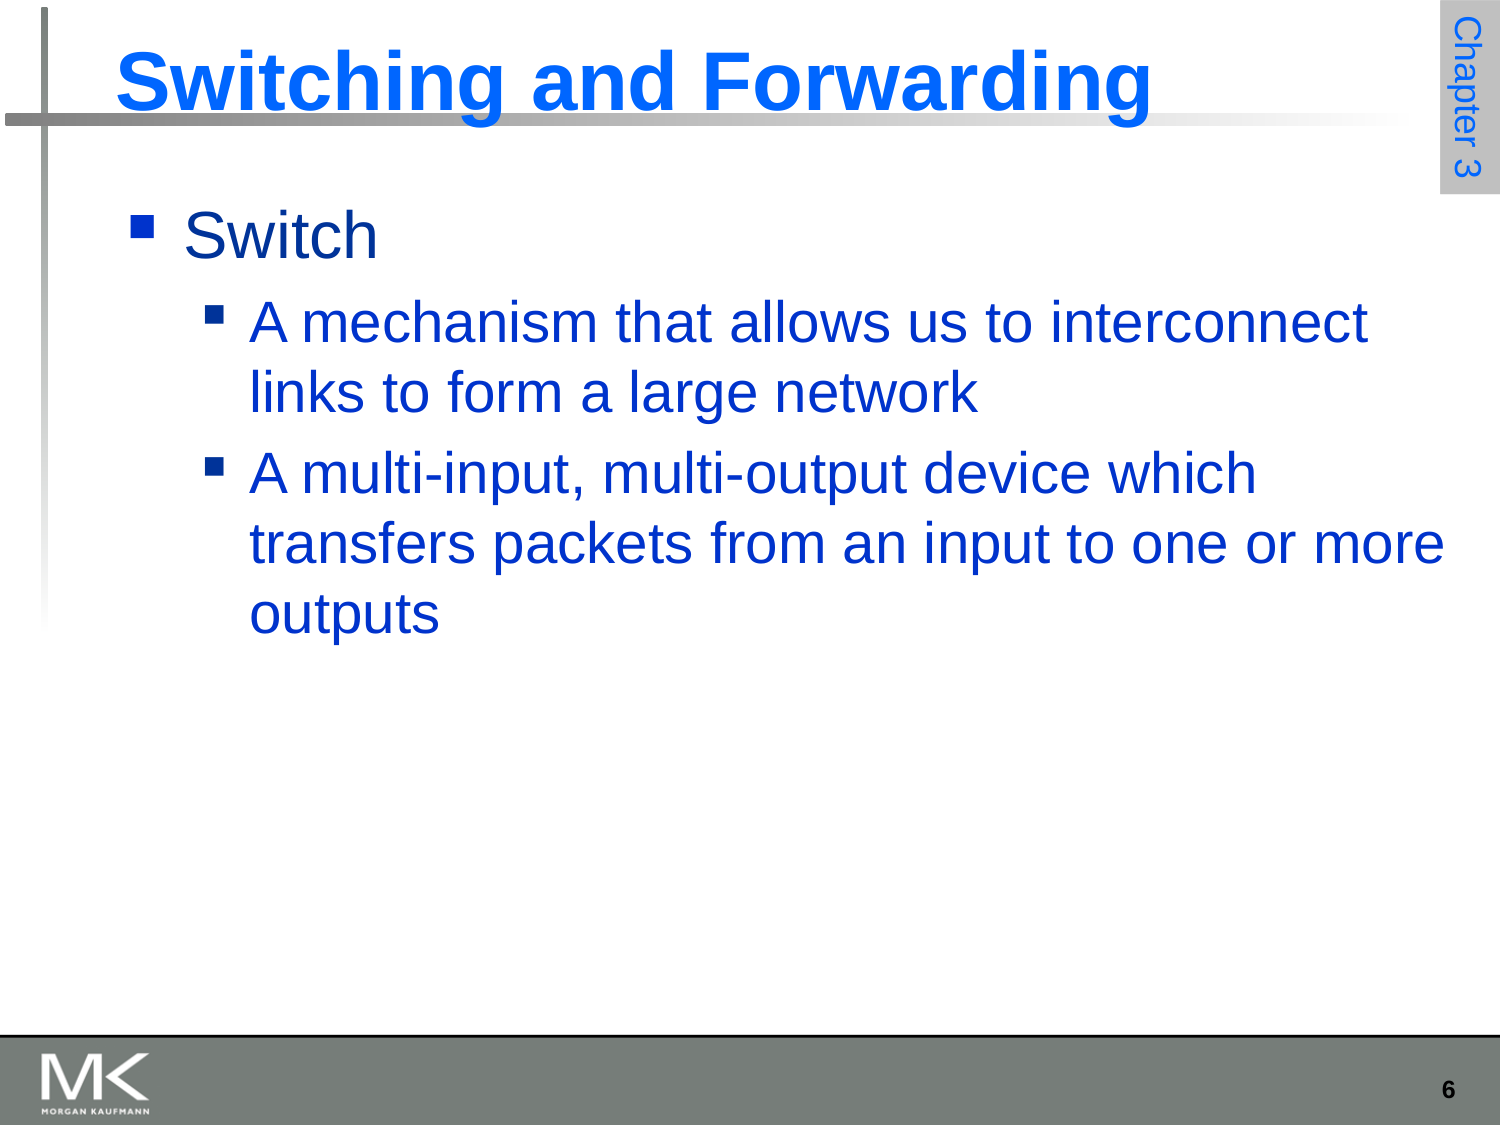

# Switching and Forwarding
Switch
A mechanism that allows us to interconnect links to form a large network
A multi-input, multi-output device which transfers packets from an input to one or more outputs